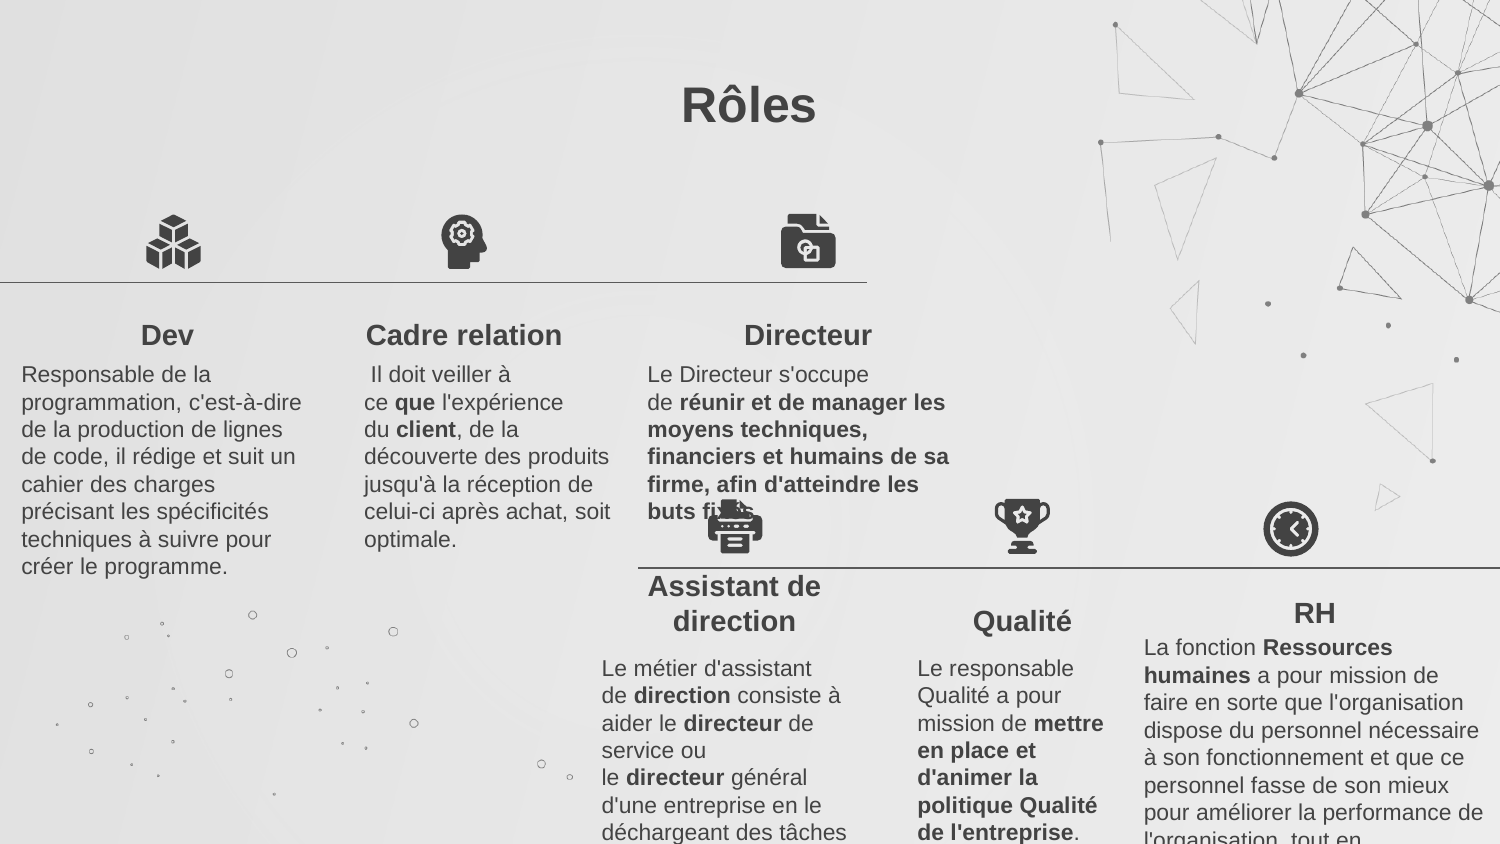

# Rôles

Dev
Cadre relation
Directeur
Responsable de la programmation, c'est-à-dire de la production de lignes de code, il rédige et suit un cahier des charges précisant les spécificités techniques à suivre pour créer le programme.
 Il doit veiller à ce que l'expérience du client, de la découverte des produits jusqu'à la réception de celui-ci après achat, soit optimale.
Le Directeur s'occupe de réunir et de manager les moyens techniques, financiers et humains de sa firme, afin d'atteindre les buts fixés.

RH
Assistant de direction
Qualité
La fonction Ressources humaines a pour mission de faire en sorte que l'organisation dispose du personnel nécessaire à son fonctionnement et que ce personnel fasse de son mieux pour améliorer la performance de l'organisation, tout en s'épanouissant.
Le métier d'assistant de direction consiste à aider le directeur de service ou le directeur général d'une entreprise en le déchargeant des tâches administratives.
Le responsable Qualité a pour mission de mettre en place et d'animer la politique Qualité de l'entreprise.